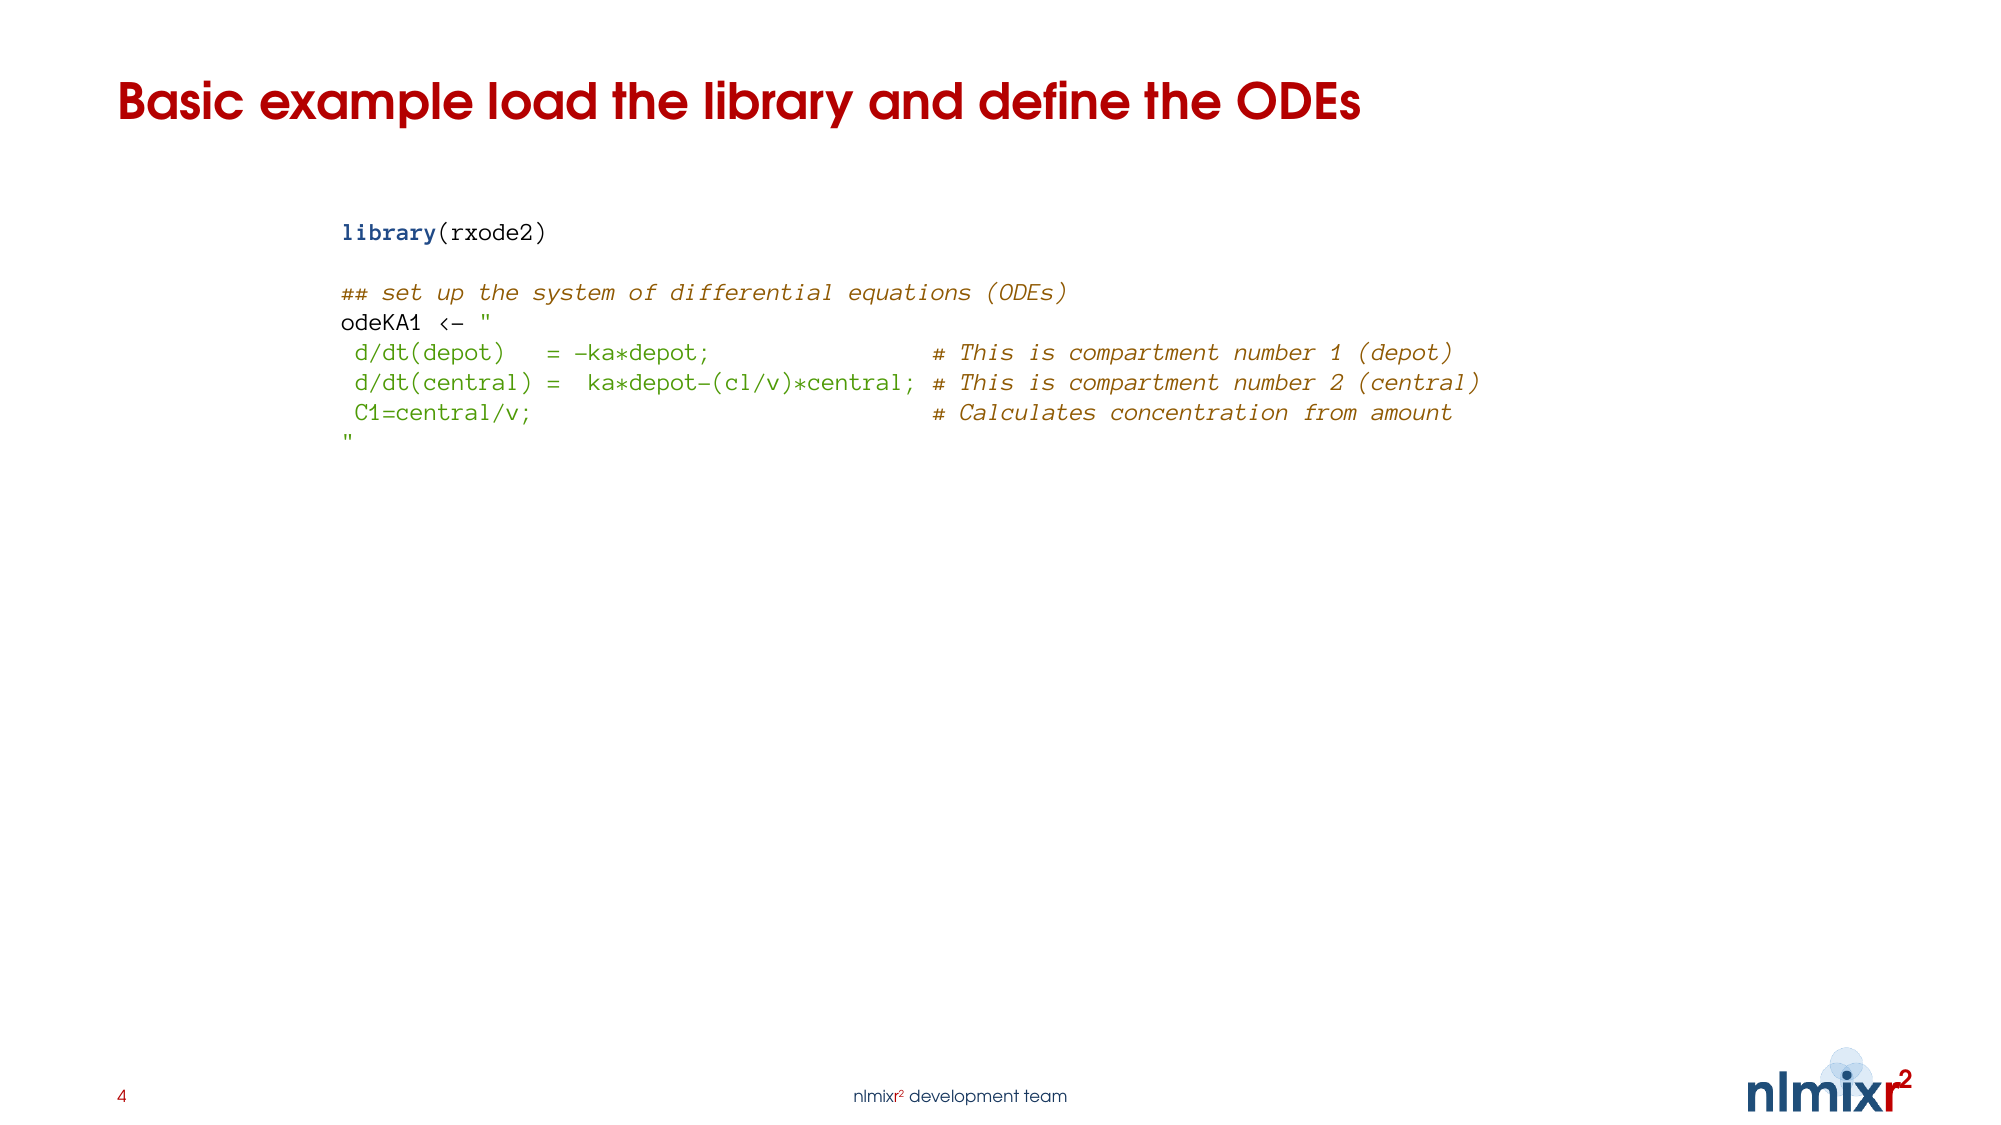

# Basic example load the library and define the ODEs
library(rxode2)

## set up the system of differential equations (ODEs) odeKA1 <- " d/dt(depot)   = -ka*depot;                # This is compartment number 1 (depot) d/dt(central) =  ka*depot-(cl/v)*central; # This is compartment number 2 (central) C1=central/v;                             # Calculates concentration from amount "
4
nlmixr2 development team